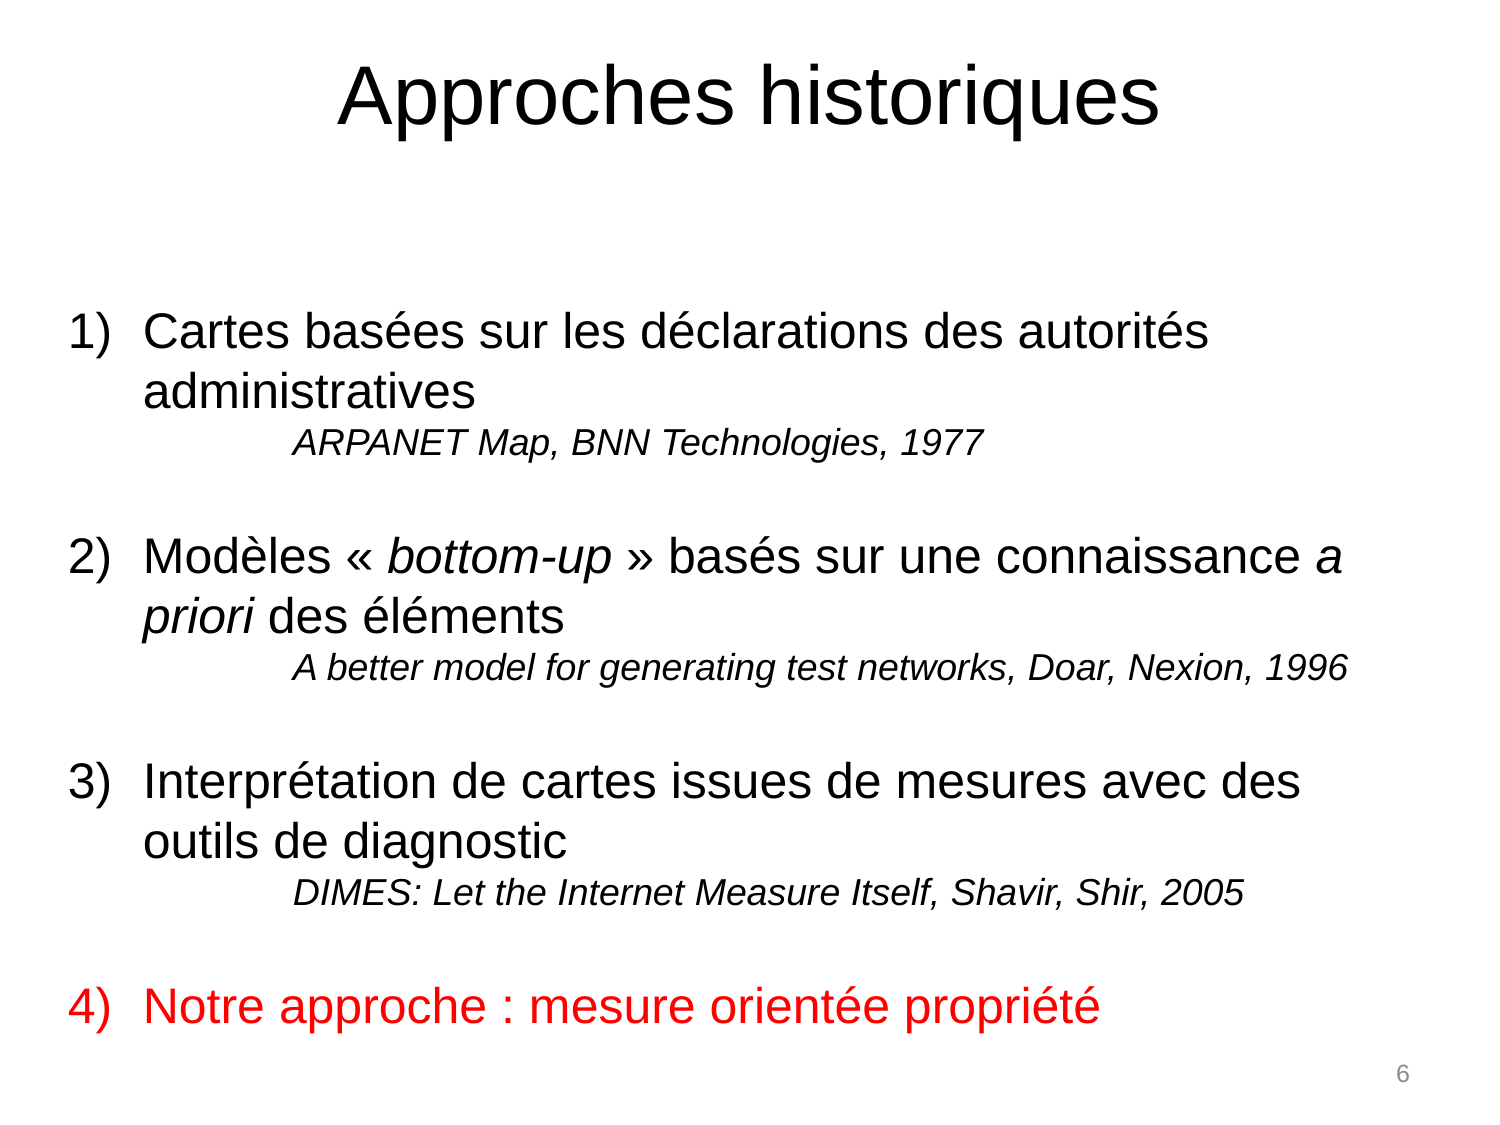

# Approches historiques
Cartes basées sur les déclarations des autorités administratives
ARPANET Map, BNN Technologies, 1977

Modèles « bottom-up » basés sur une connaissance a priori des éléments
A better model for generating test networks, Doar, Nexion, 1996

Interprétation de cartes issues de mesures avec des outils de diagnostic
DIMES: Let the Internet Measure Itself, Shavir, Shir, 2005

Notre approche : mesure orientée propriété
6